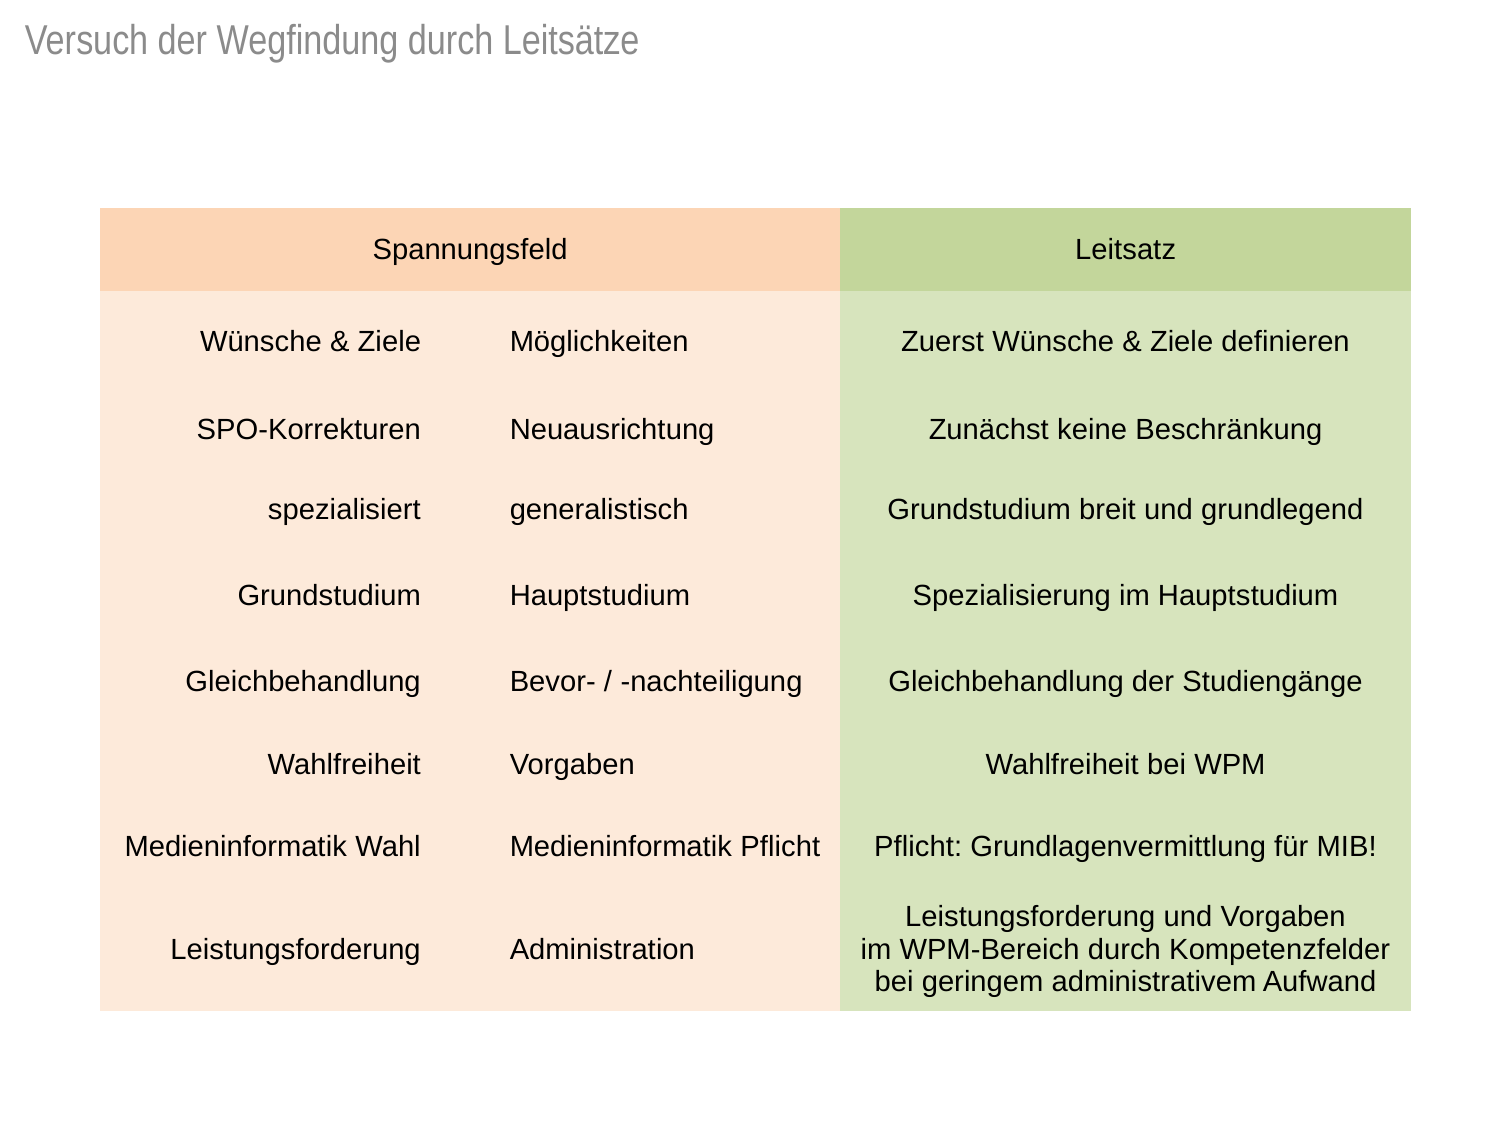

Versuch der Wegfindung durch Leitsätze

| Spannungsfeld |  |  | Leitsatz |
| --- | --- | --- | --- |
| Wünsche & Ziele |  | Möglichkeiten | Zuerst Wünsche & Ziele definieren |
| SPO-Korrekturen |  | Neuausrichtung | Zunächst keine Beschränkung |
| spezialisiert |  | generalistisch | Grundstudium breit und grundlegend |
| Grundstudium |  | Hauptstudium | Spezialisierung im Hauptstudium |
| Gleichbehandlung |  | Bevor- / -nachteiligung | Gleichbehandlung der Studiengänge |
| Wahlfreiheit |  | Vorgaben | Wahlfreiheit bei WPM |
| Medieninformatik Wahl |  | Medieninformatik Pflicht | Pflicht: Grundlagenvermittlung für MIB! |
| Leistungsforderung |  | Administration | Leistungsforderung und Vorgaben im WPM-Bereich durch Kompetenzfelder bei geringem administrativem Aufwand |